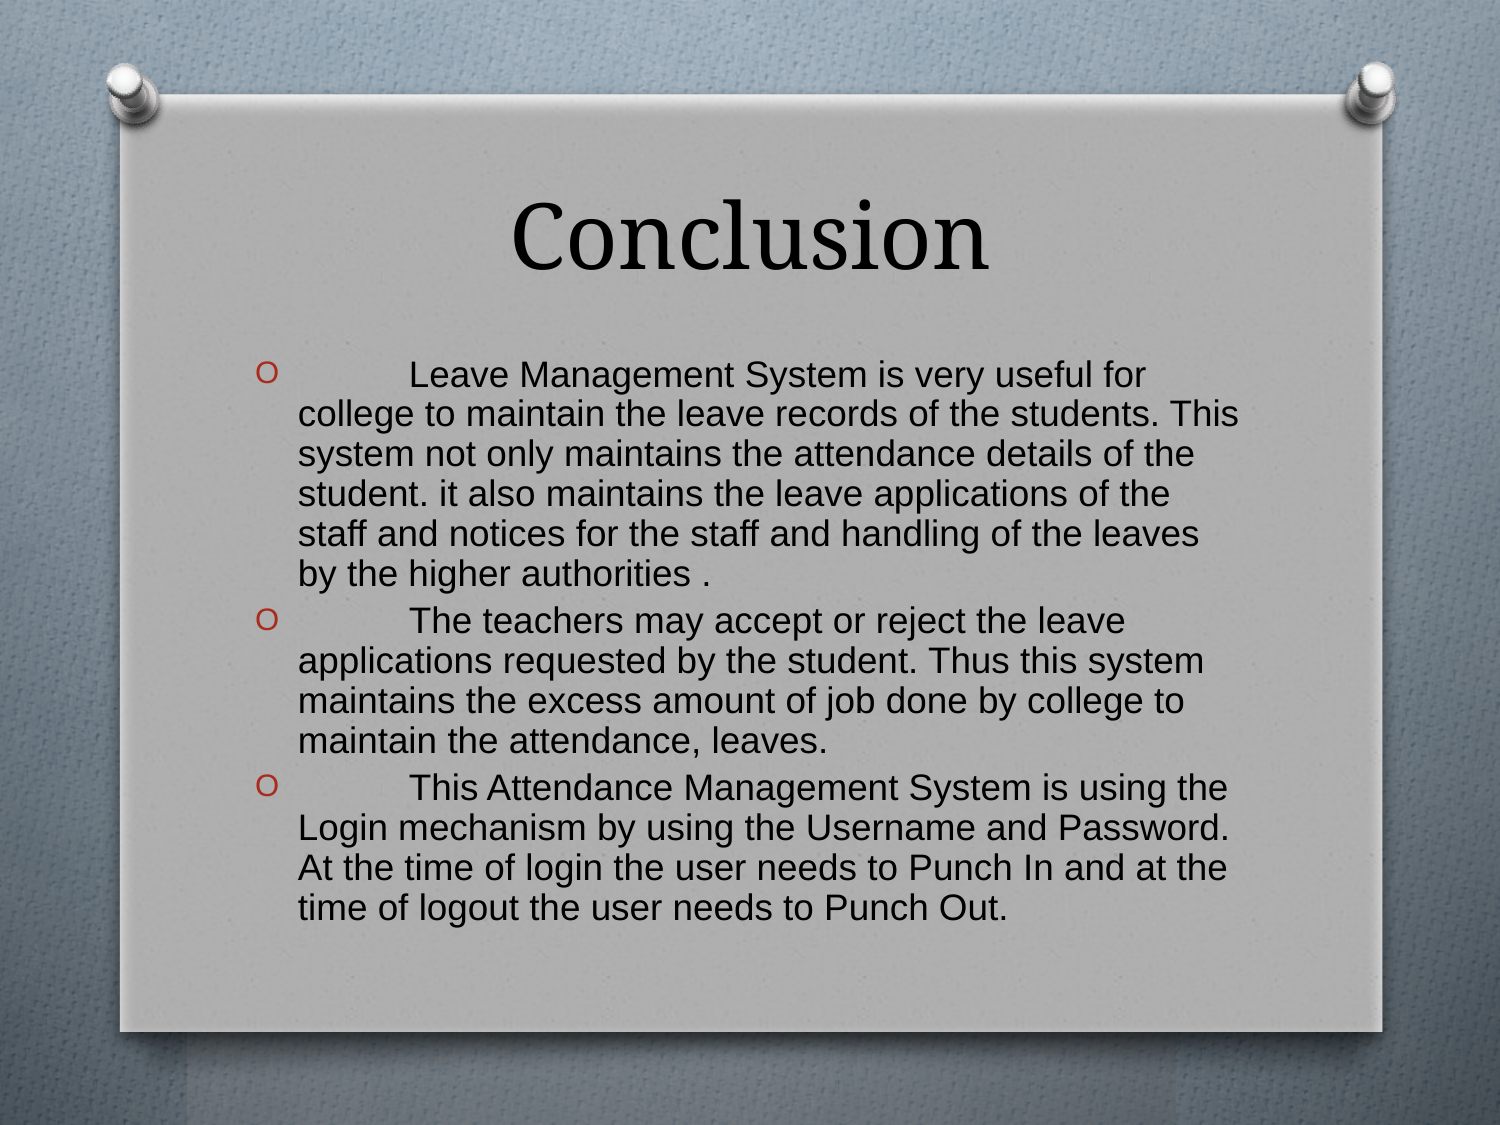

# Conclusion
  		Leave Management System is very useful for college to maintain the leave records of the students. This system not only maintains the attendance details of the student. it also maintains the leave applications of the staff and notices for the staff and handling of the leaves by the higher authorities .
   	The teachers may accept or reject the leave applications requested by the student. Thus this system maintains the excess amount of job done by college to maintain the attendance, leaves.
  		This Attendance Management System is using the Login mechanism by using the Username and Password. At the time of login the user needs to Punch In and at the time of logout the user needs to Punch Out.